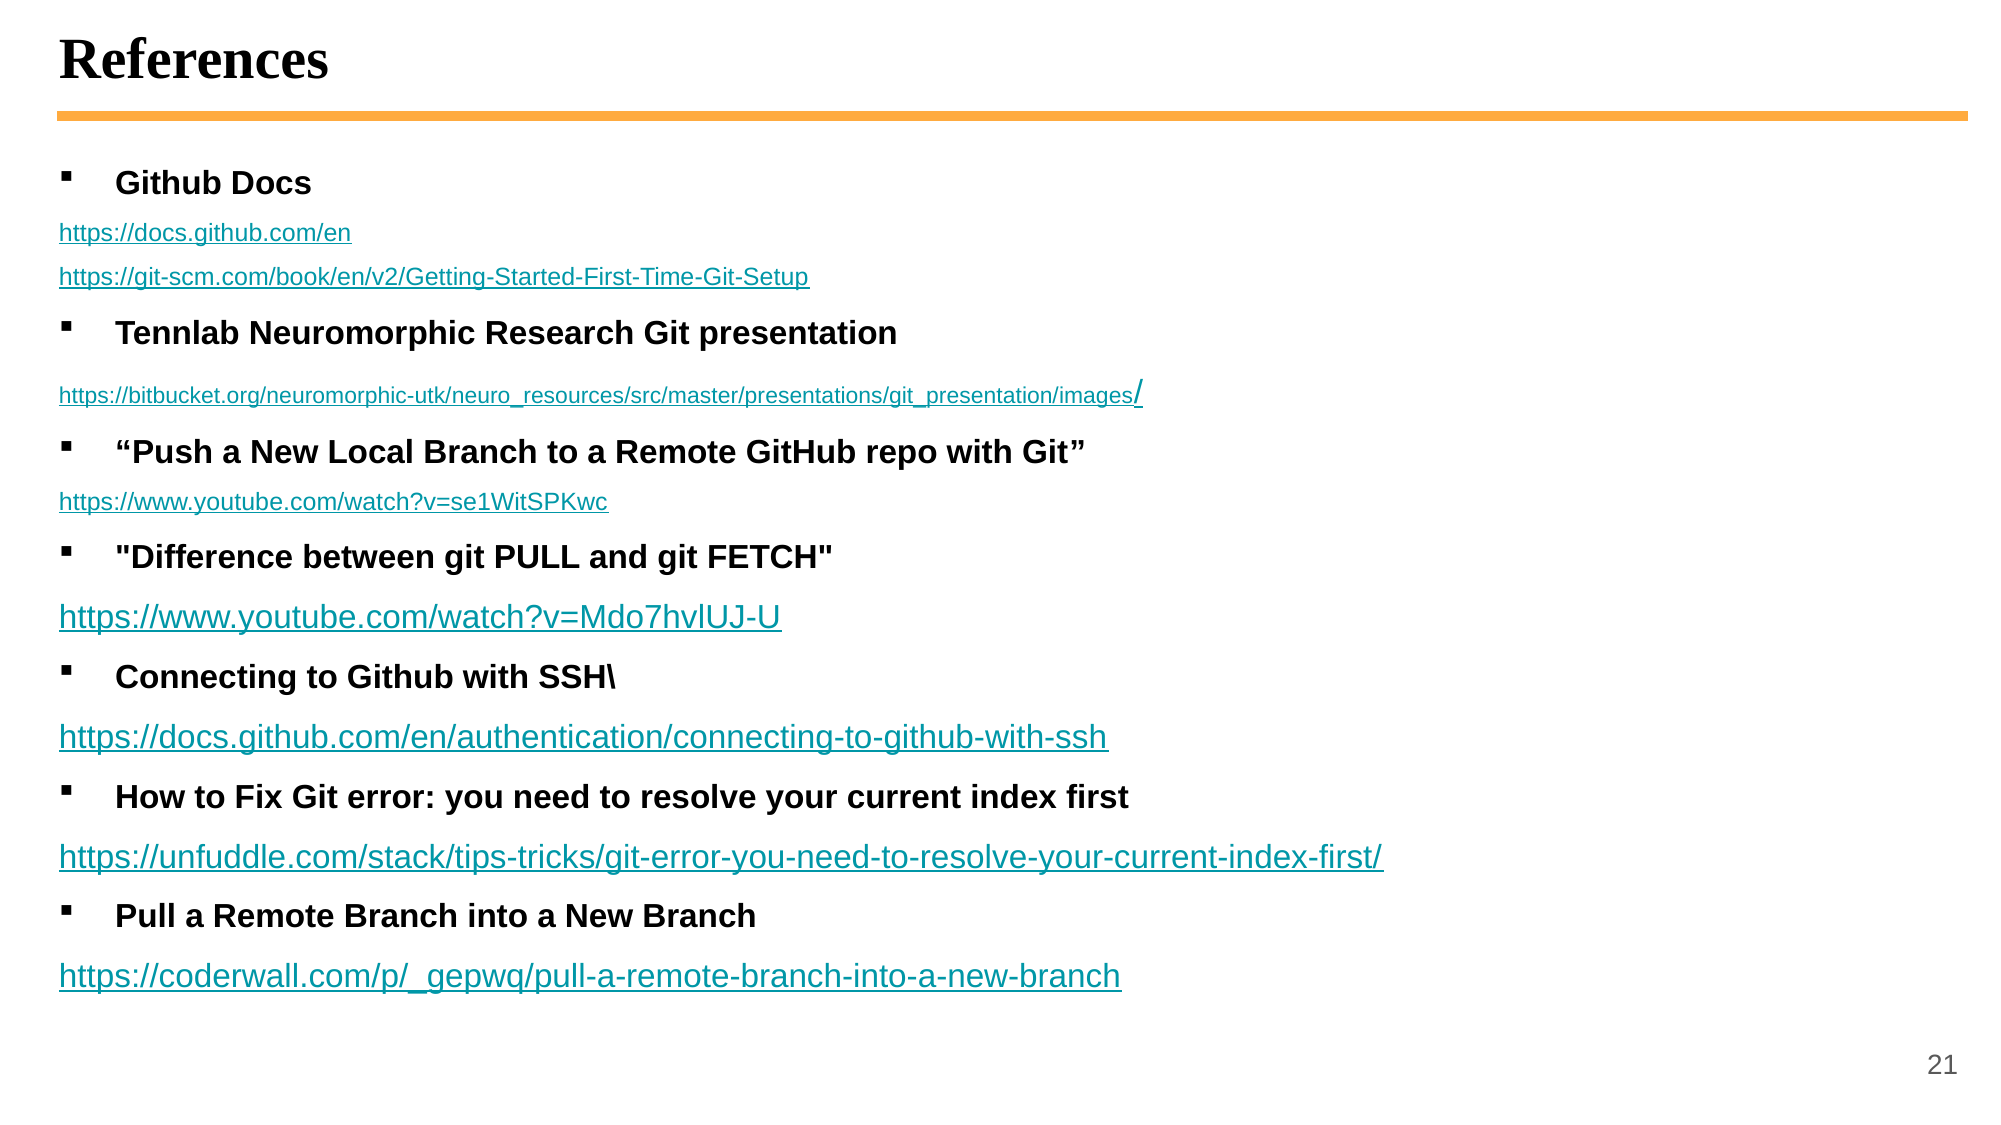

References
Github Docs
https://docs.github.com/en
https://git-scm.com/book/en/v2/Getting-Started-First-Time-Git-Setup
Tennlab Neuromorphic Research Git presentation
https://bitbucket.org/neuromorphic-utk/neuro_resources/src/master/presentations/git_presentation/images/
“Push a New Local Branch to a Remote GitHub repo with Git”
https://www.youtube.com/watch?v=se1WitSPKwc
"Difference between git PULL and git FETCH"
https://www.youtube.com/watch?v=Mdo7hvlUJ-U
Connecting to Github with SSH\
https://docs.github.com/en/authentication/connecting-to-github-with-ssh
How to Fix Git error: you need to resolve your current index first
https://unfuddle.com/stack/tips-tricks/git-error-you-need-to-resolve-your-current-index-first/
Pull a Remote Branch into a New Branch
https://coderwall.com/p/_gepwq/pull-a-remote-branch-into-a-new-branch

21